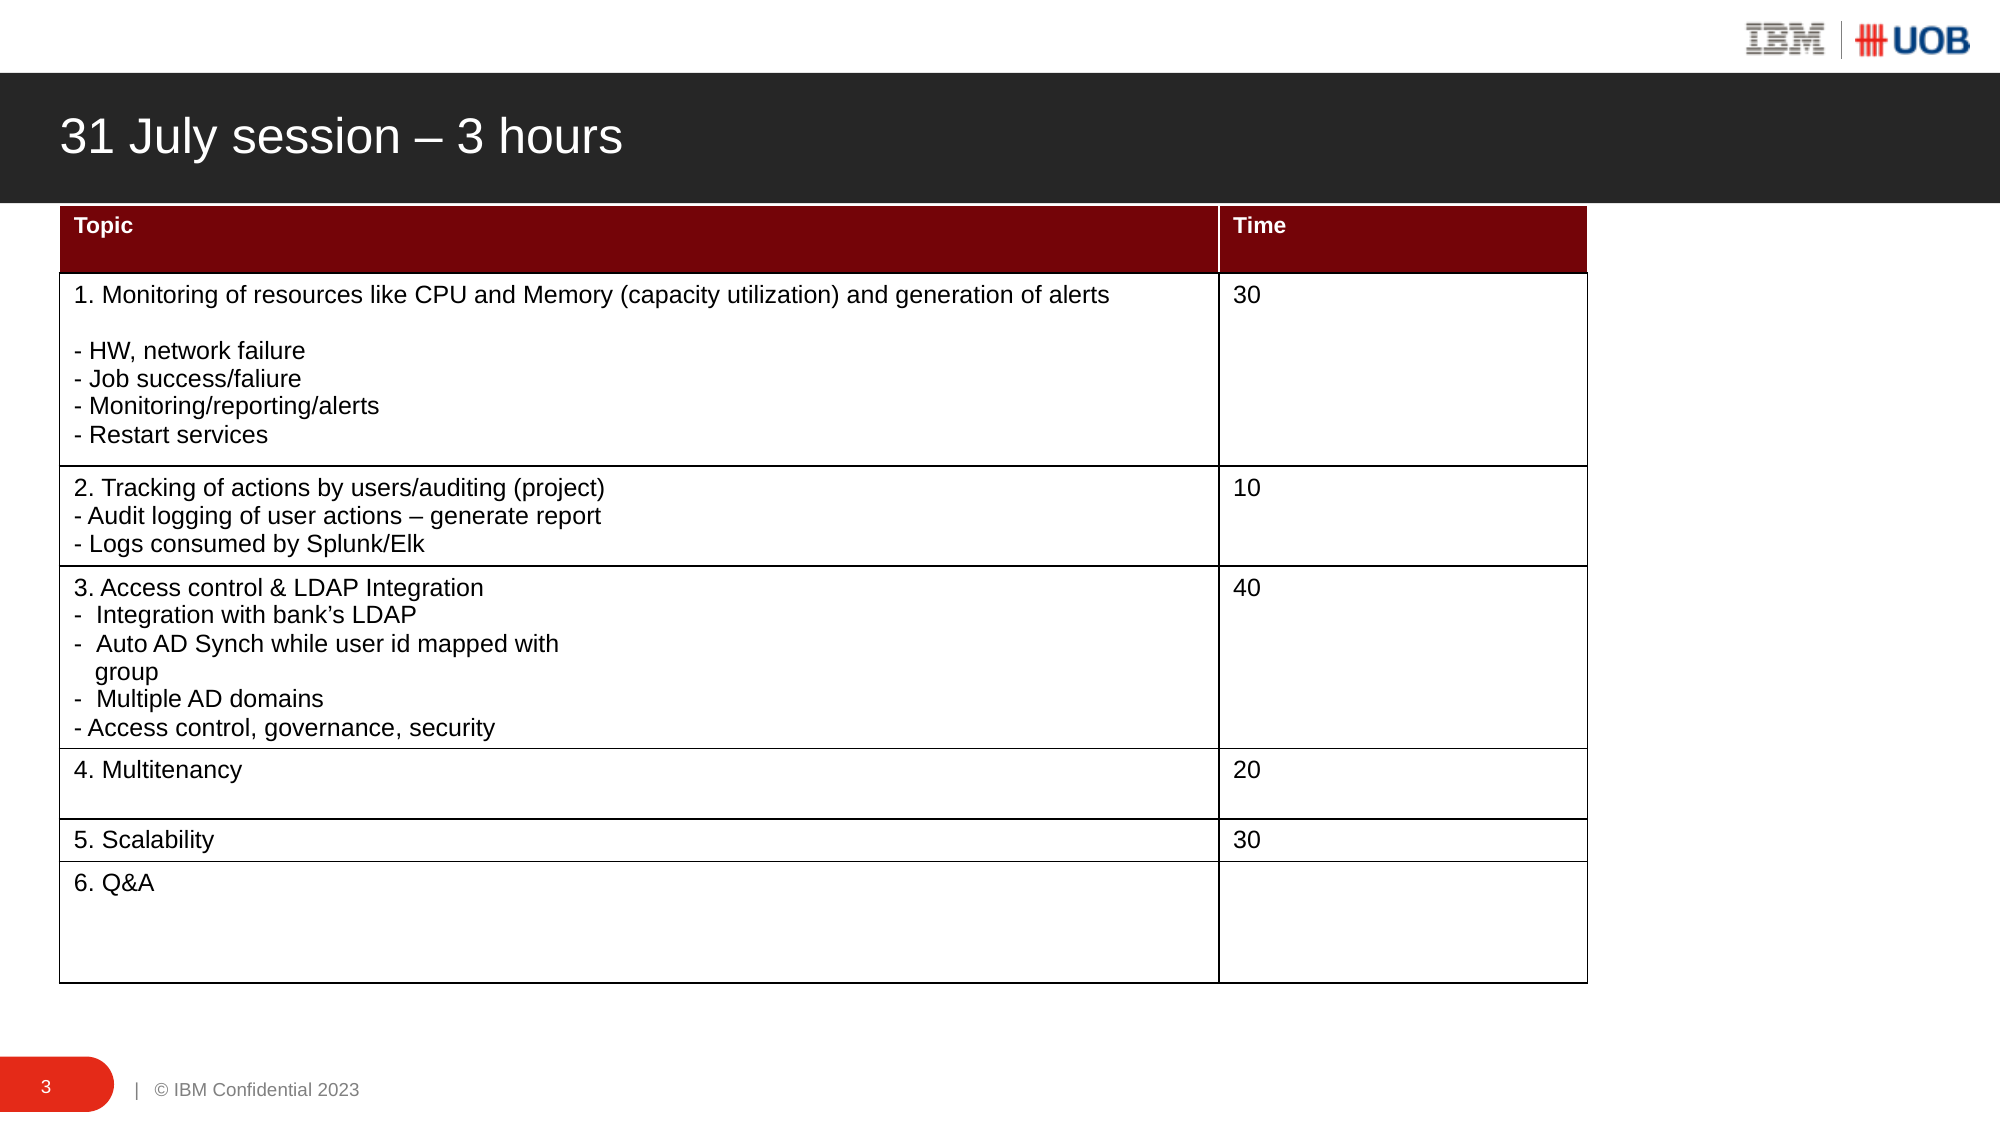

# 31 July session – 3 hours
| Topic | Time |
| --- | --- |
| 1. Monitoring of resources like CPU and Memory (capacity utilization) and generation of alerts - HW, network failure - Job success/faliure - Monitoring/reporting/alerts - Restart services | 30 |
| 2. Tracking of actions by users/auditing (project) - Audit logging of user actions – generate report - Logs consumed by Splunk/Elk | 10 |
| 3. Access control & LDAP Integration -  Integration with bank’s LDAP -  Auto AD Synch while user id mapped with group - Multiple AD domains - Access control, governance, security | 40 |
| 4. Multitenancy | 20 |
| 5. Scalability | 30 |
| 6. Q&A |  |